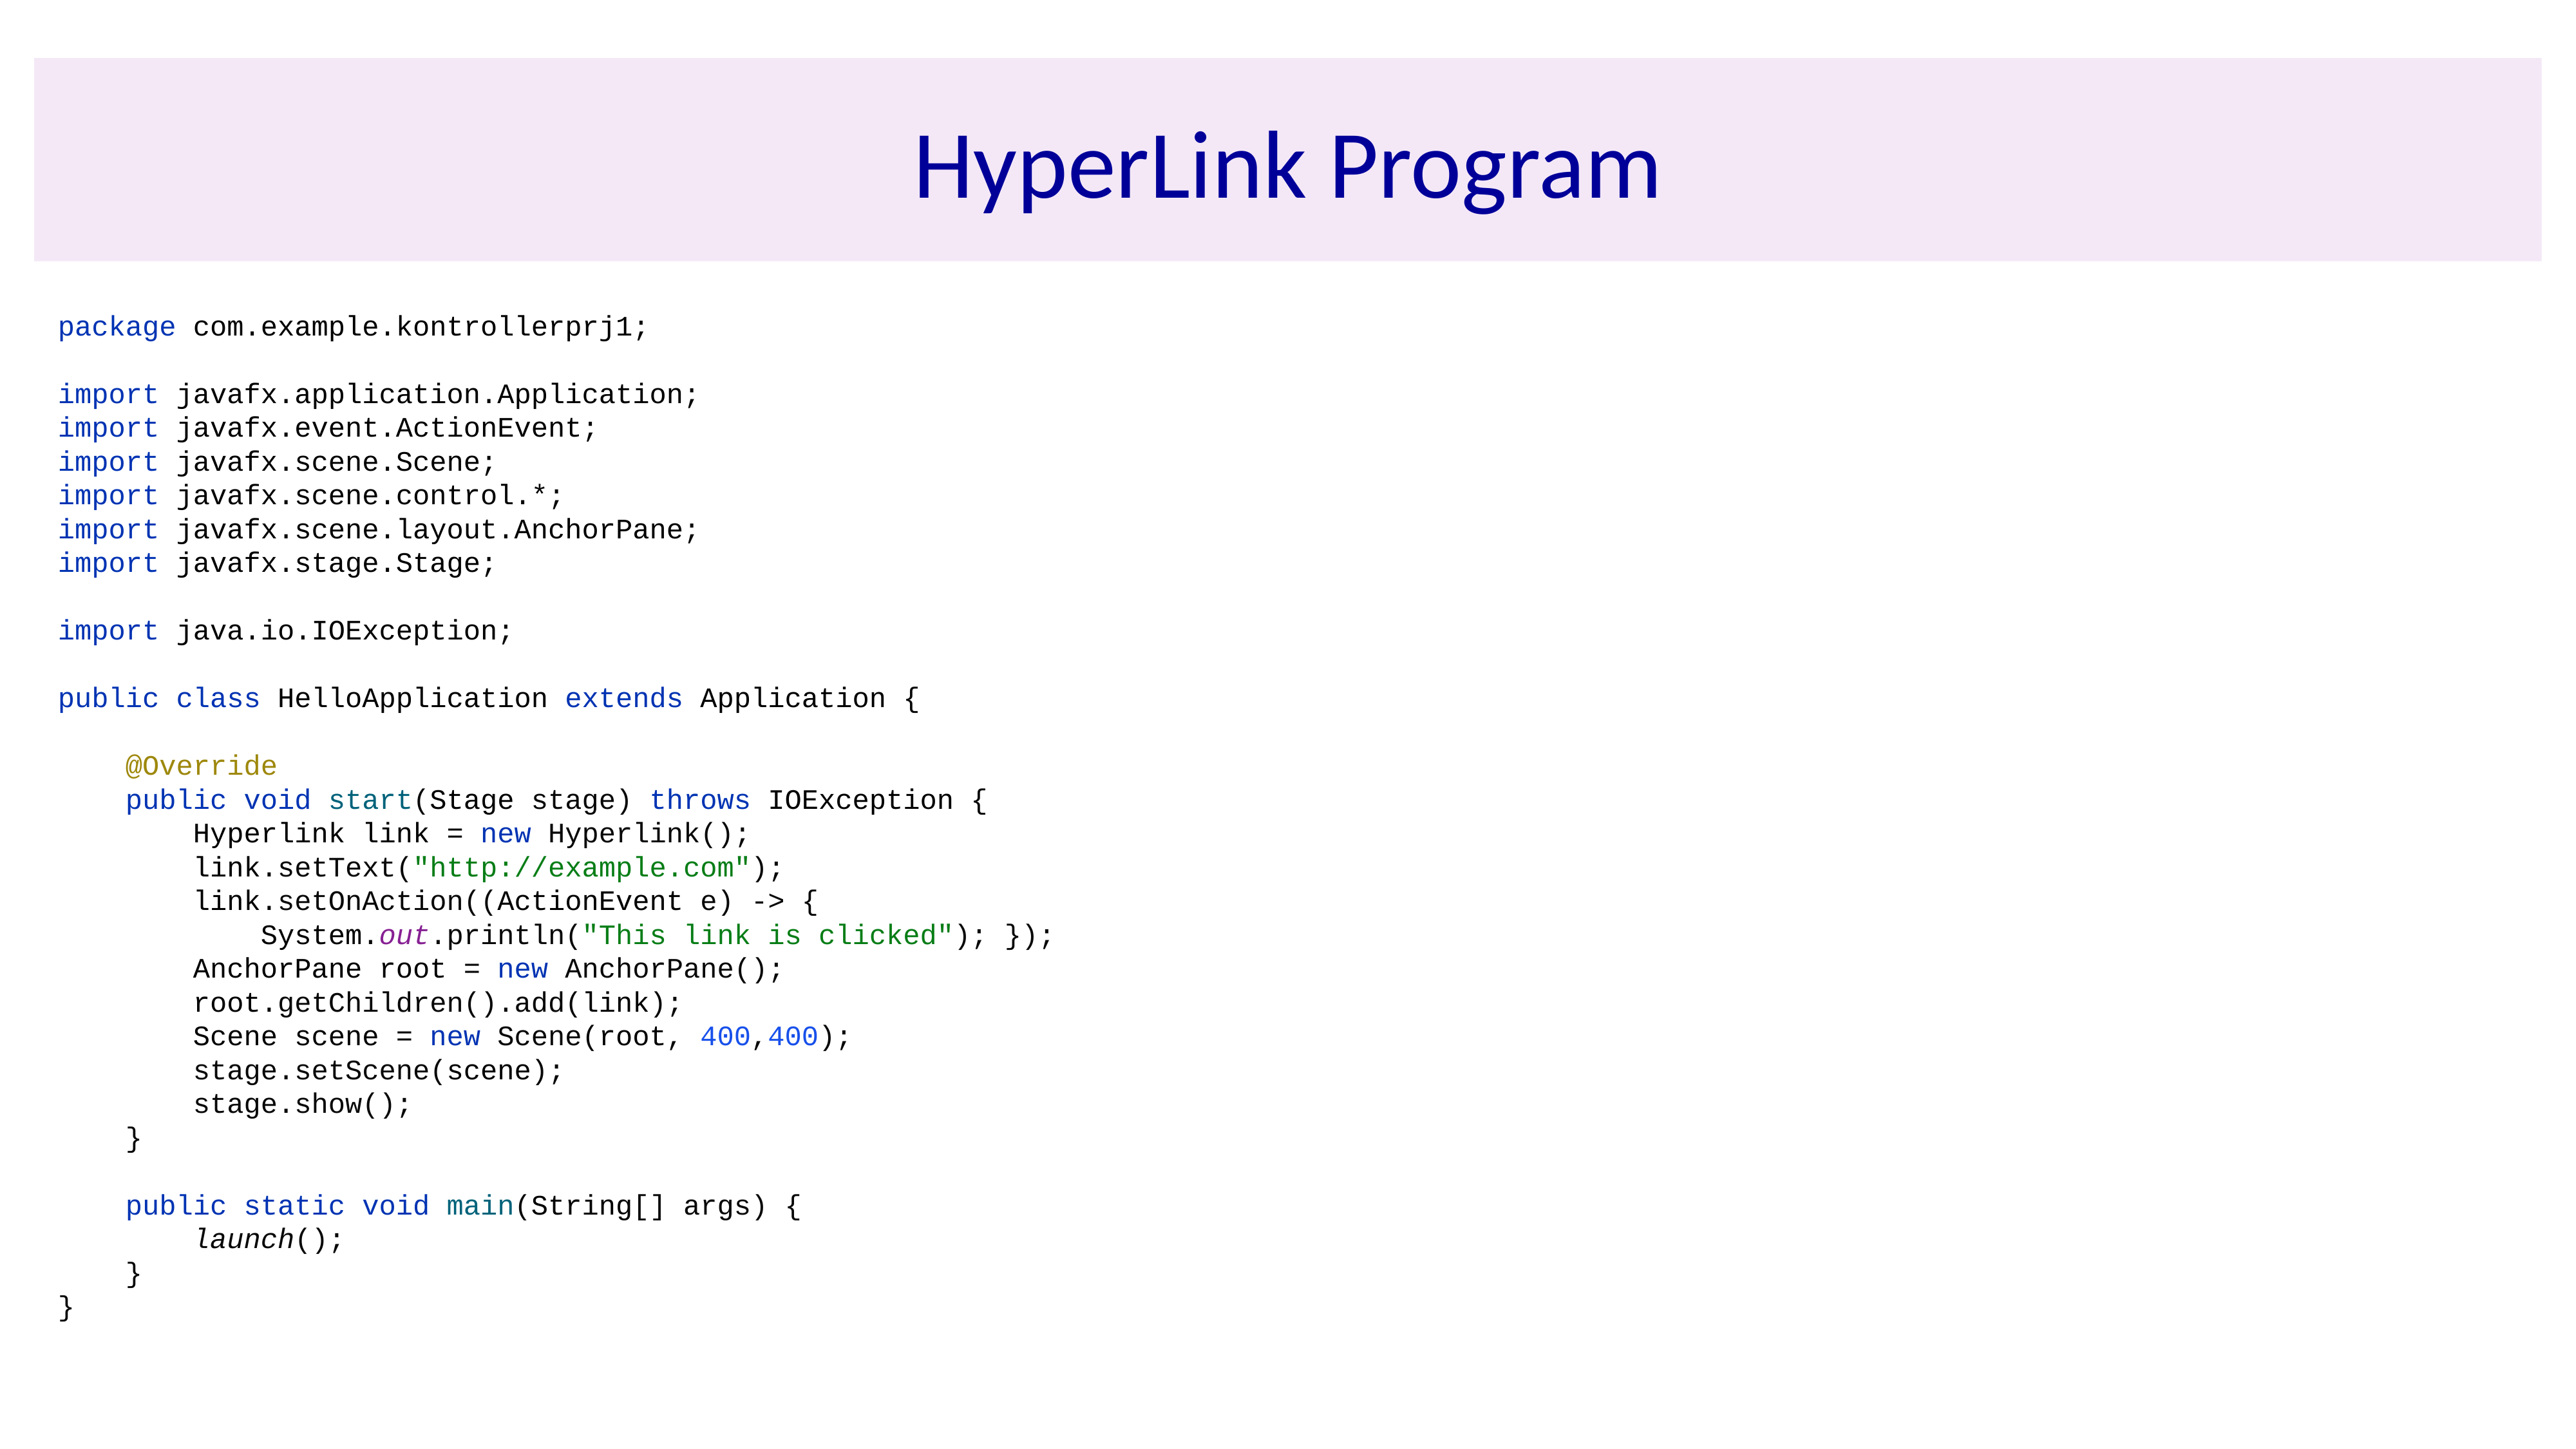

# HyperLink Program
package com.example.kontrollerprj1;

import javafx.application.Application;
import javafx.event.ActionEvent;
import javafx.scene.Scene;
import javafx.scene.control.*;
import javafx.scene.layout.AnchorPane;
import javafx.stage.Stage;

import java.io.IOException;

public class HelloApplication extends Application {

    @Override
    public void start(Stage stage) throws IOException {
        Hyperlink link = new Hyperlink();
        link.setText("http://example.com");
        link.setOnAction((ActionEvent e) -> {
            System.out.println("This link is clicked"); });
        AnchorPane root = new AnchorPane();
        root.getChildren().add(link);
        Scene scene = new Scene(root, 400,400);
        stage.setScene(scene);
        stage.show();
    }

    public static void main(String[] args) {
        launch();
    }
}